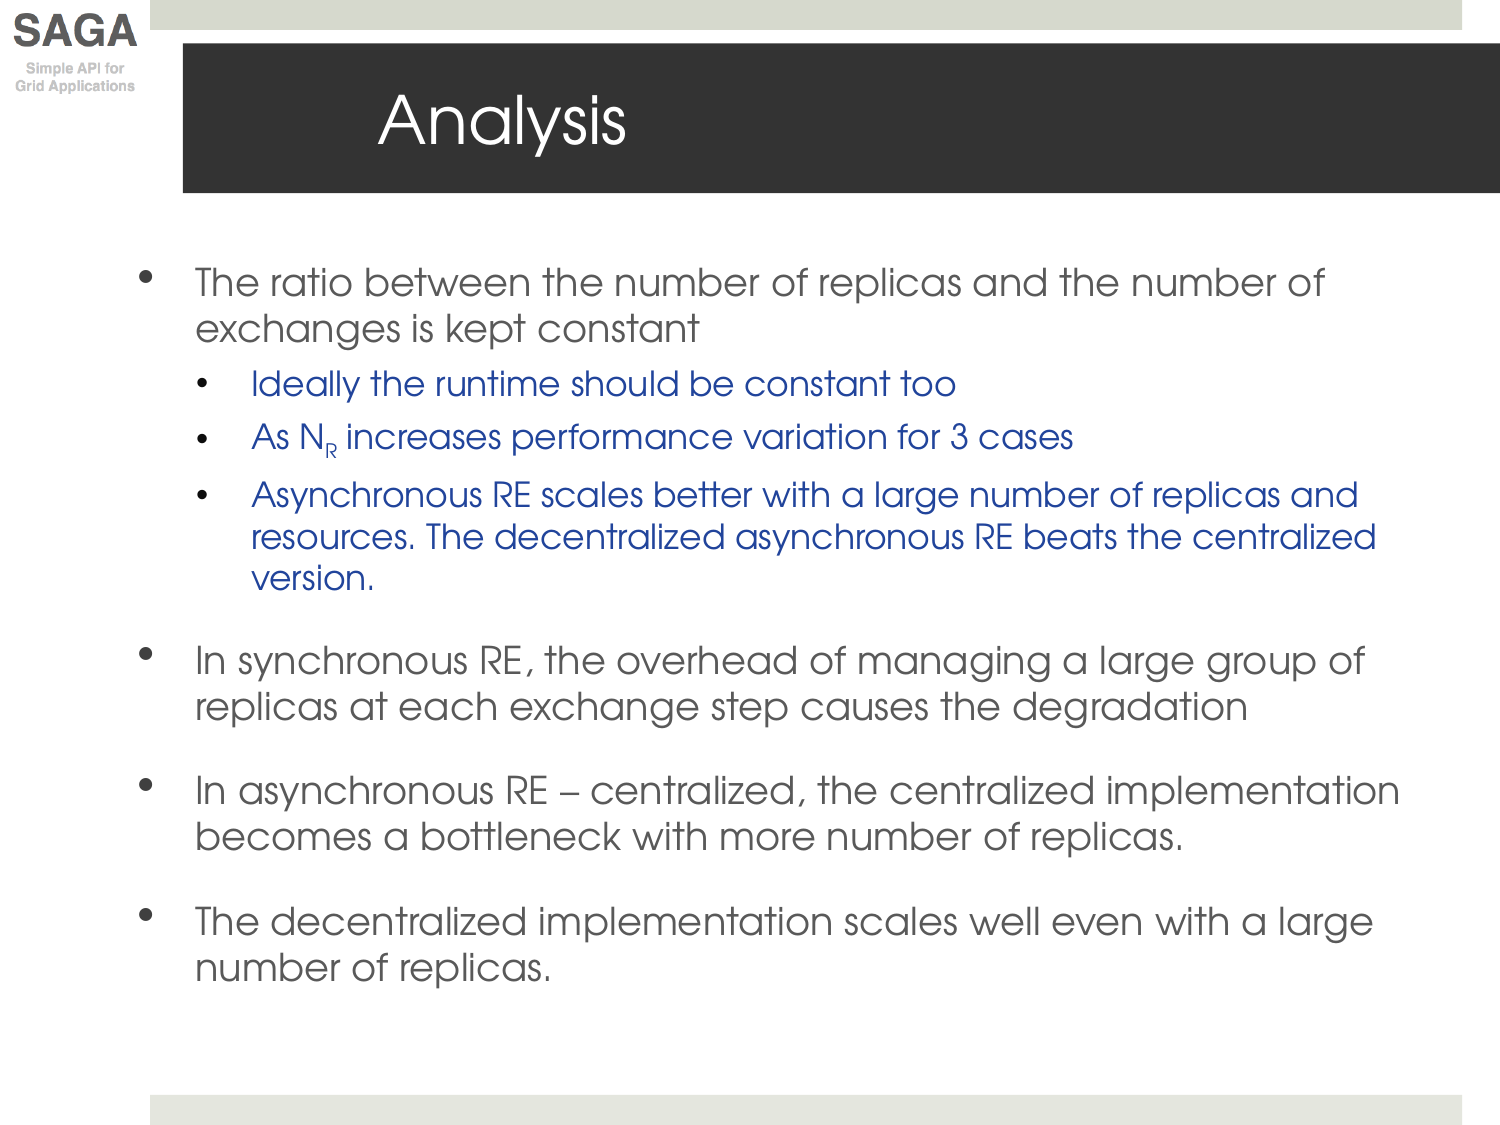

# Analysis
The ratio between the number of replicas and the number of exchanges is kept constant
Ideally the runtime should be constant too
As NR increases performance variation for 3 cases
Asynchronous RE scales better with a large number of replicas and resources. The decentralized asynchronous RE beats the centralized version.
In synchronous RE, the overhead of managing a large group of replicas at each exchange step causes the degradation
In asynchronous RE – centralized, the centralized implementation becomes a bottleneck with more number of replicas.
The decentralized implementation scales well even with a large number of replicas.